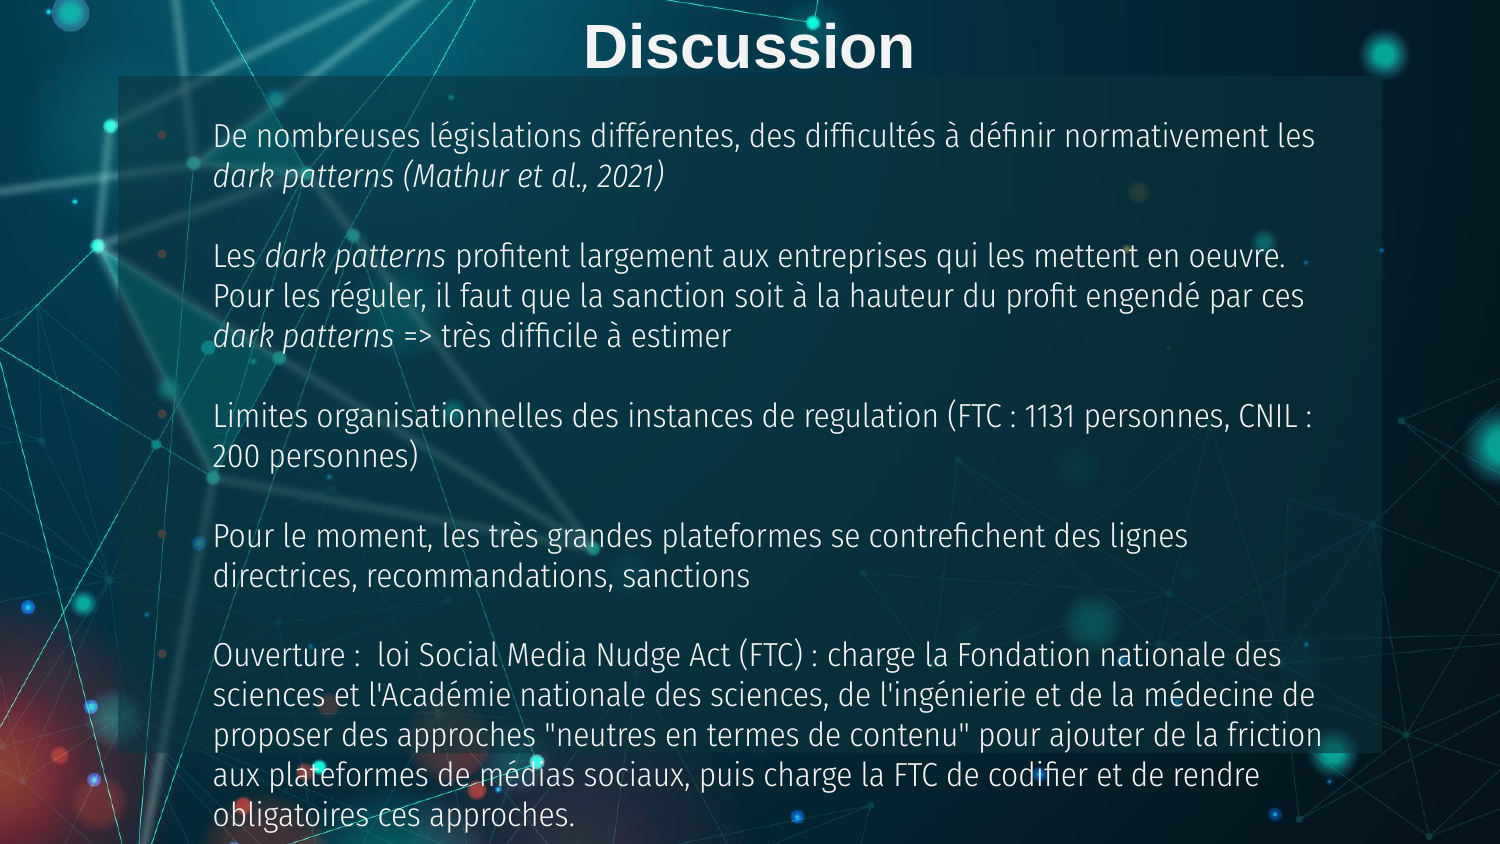

# Discussion
De nombreuses législations différentes, des difficultés à définir normativement les dark patterns (Mathur et al., 2021)

Les dark patterns profitent largement aux entreprises qui les mettent en oeuvre. Pour les réguler, il faut que la sanction soit à la hauteur du profit engendé par ces dark patterns => très difficile à estimer

Limites organisationnelles des instances de regulation (FTC : 1131 personnes, CNIL : 200 personnes)

Pour le moment, les très grandes plateformes se contrefichent des lignes directrices, recommandations, sanctions

Ouverture :  loi Social Media Nudge Act (FTC) : charge la Fondation nationale des sciences et l'Académie nationale des sciences, de l'ingénierie et de la médecine de proposer des approches "neutres en termes de contenu" pour ajouter de la friction aux plateformes de médias sociaux, puis charge la FTC de codifier et de rendre obligatoires ces approches.